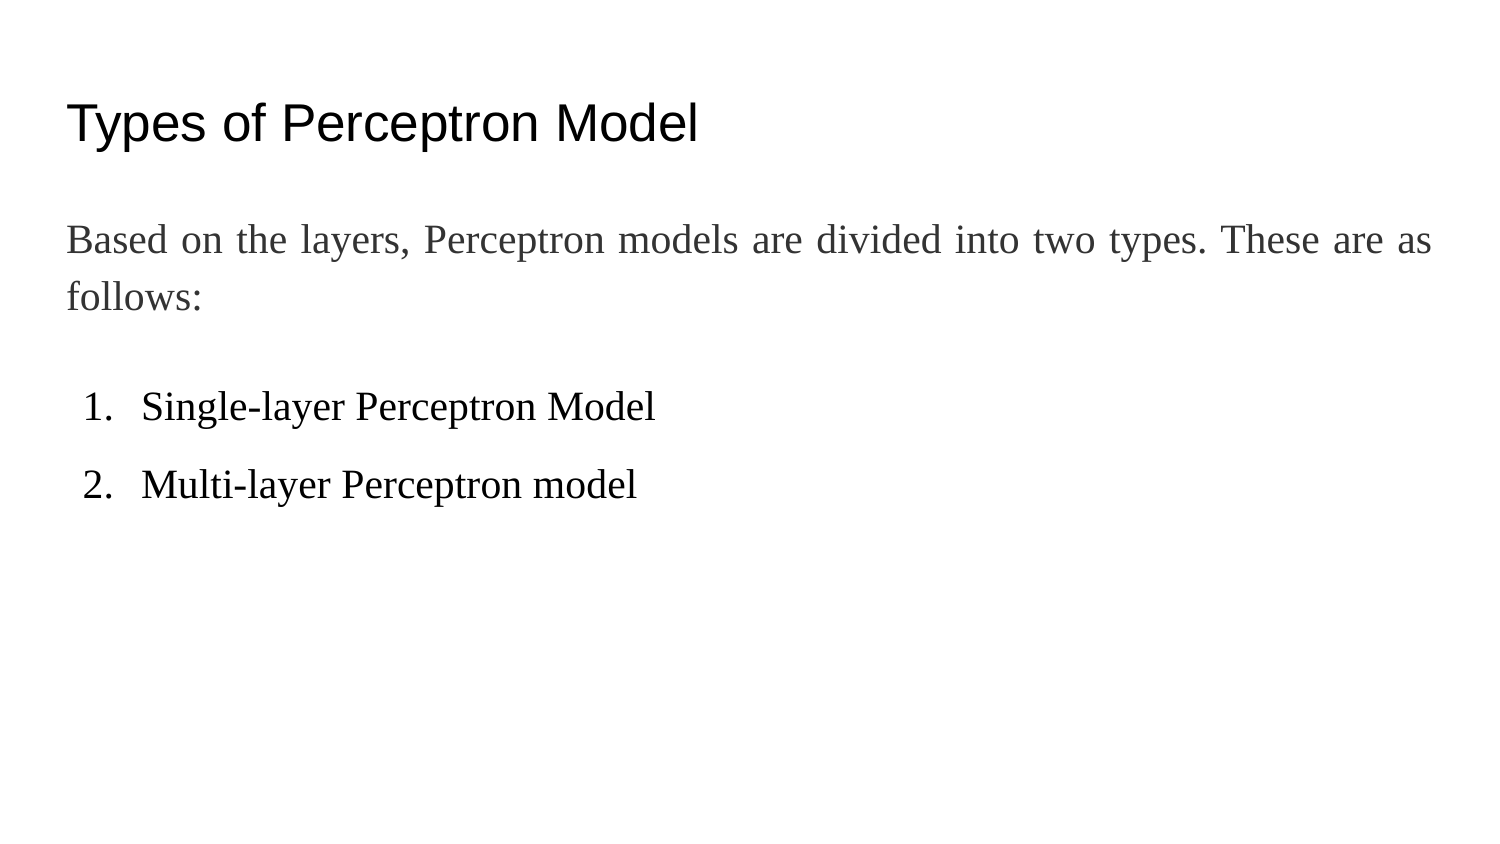

# Types of Perceptron Model
Based on the layers, Perceptron models are divided into two types. These are as follows:
Single-layer Perceptron Model
Multi-layer Perceptron model